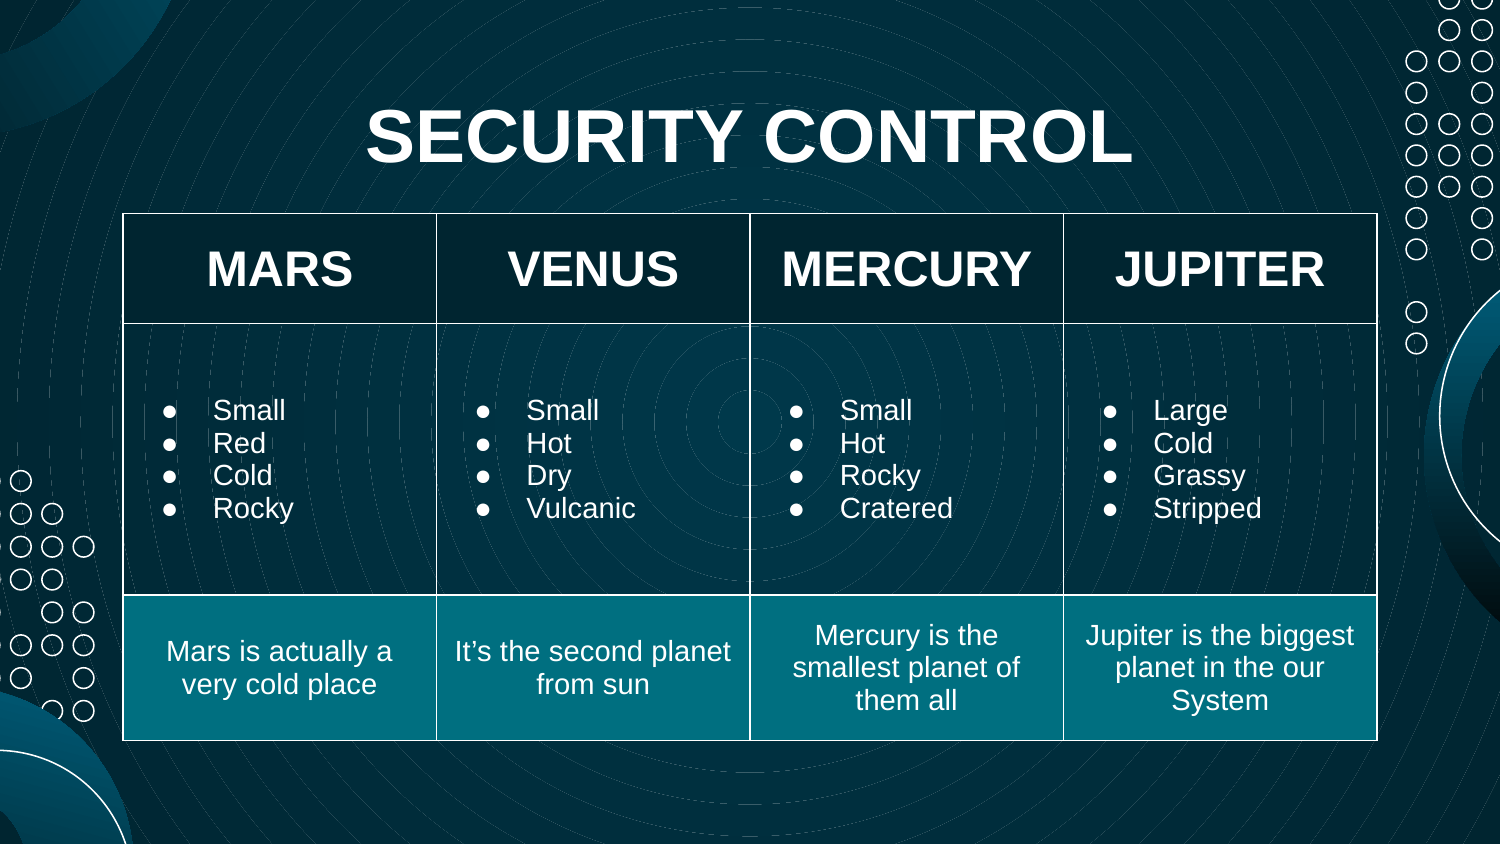

# SECURITY CONTROL
| MARS | VENUS | MERCURY | JUPITER |
| --- | --- | --- | --- |
| Small Red Cold Rocky | Small Hot Dry Vulcanic | Small Hot Rocky Cratered | Large Cold Grassy Stripped |
| Mars is actually a very cold place | It’s the second planet from sun | Mercury is the smallest planet of them all | Jupiter is the biggest planet in the our System |